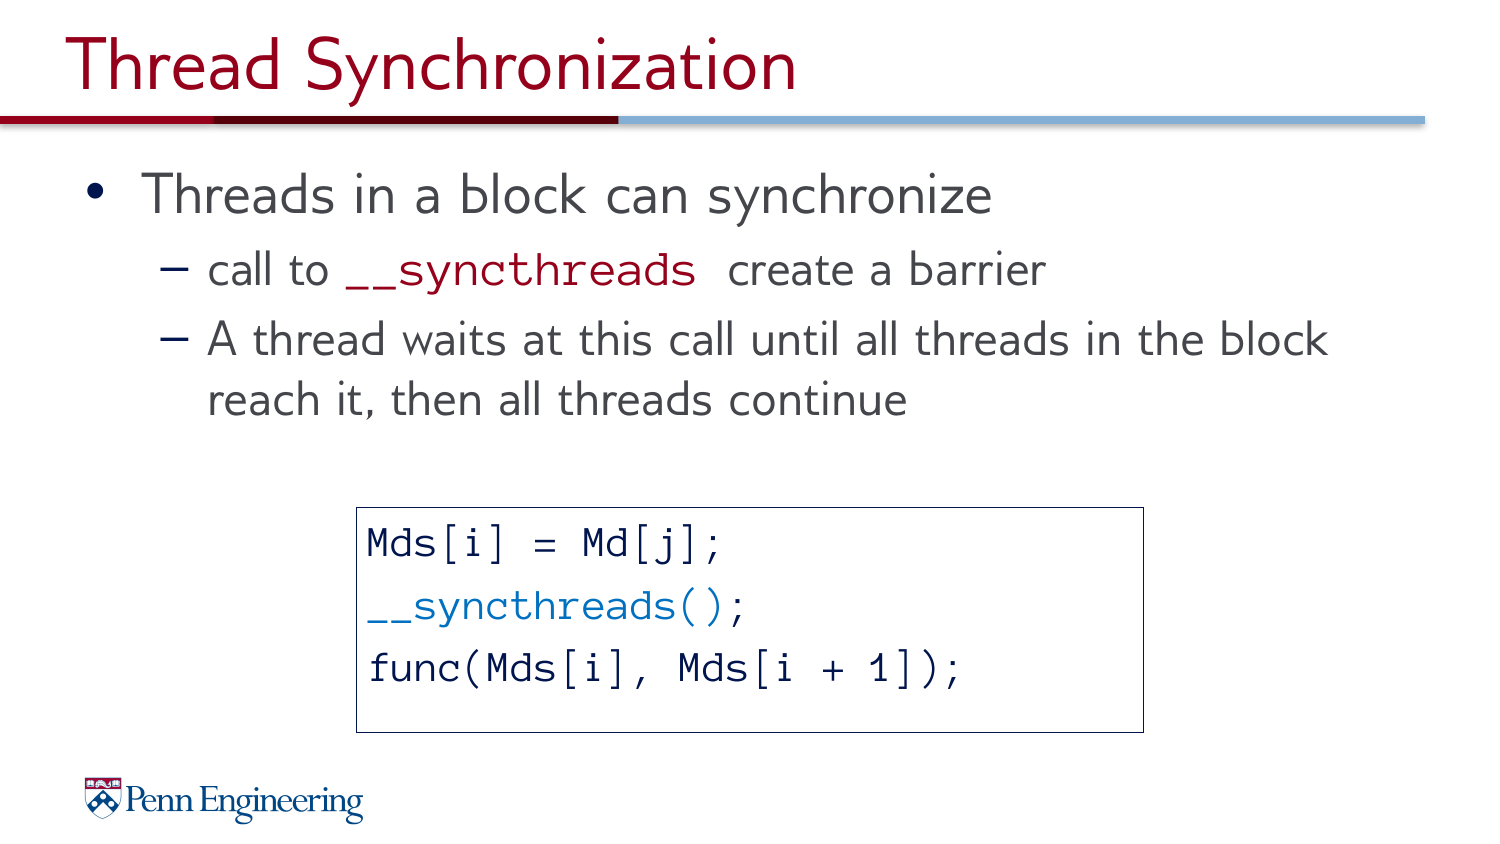

# Thread Synchronization
Threads in a block can synchronize
call to __syncthreads create a barrier
A thread waits at this call until all threads in the block reach it, then all threads continue
Mds[i] = Md[j];
__syncthreads();
func(Mds[i], Mds[i + 1]);